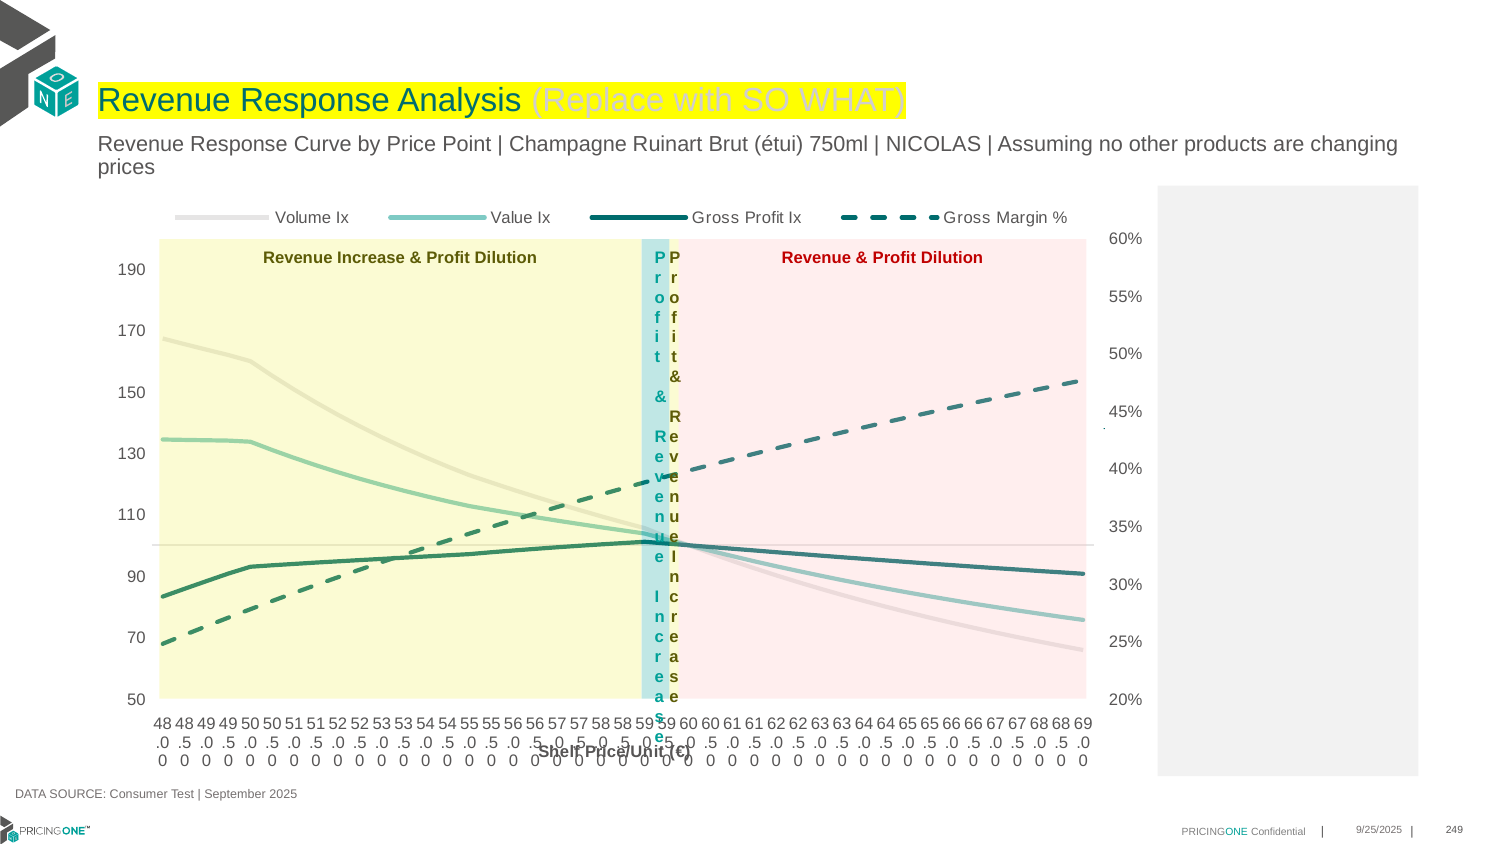

# Revenue Response Analysis (Replace with SO WHAT)

Revenue Response Curve by Price Point | Champagne Ruinart Brut (étui) 750ml | NICOLAS | Assuming no other products are changing prices

### Chart:

| Category | Volume Ix | Value Ix | Gross Profit Ix | Gross Margin % |
|---|---|---|---|---|
| 48.00 | 167.3495157050101 | 134.4551868066448 | 83.29493325116063 | 0.24774060741094645 |
| 48.50 | 165.5023239575812 | 134.32294873188704 | 85.83914627468575 | 0.2554958588809365 |
| 49.00 | 163.70843345110006 | 134.20411711368112 | 88.33480421406273 | 0.26309283991276383 |
| 49.50 | 161.96538583923186 | 134.0979637710882 | 90.78387558105806 | 0.2705363465803117 |
| 50.00 | 159.94800069964293 | 133.73383254873633 | 93.00047893908243 | 0.27783098311450855 |
| 50.50 | 155.1940715275775 | 131.0267051667122 | 93.4842313701982 | 0.2849811714005035 |
| 51.00 | 150.7048217227993 | 128.46843947597594 | 93.9339783310825 | 0.29199115991618496 |
| 51.50 | 146.47113677215776 | 126.05751554158482 | 94.36046557003587 | 0.29886503215000837 |
| 52.00 | 142.48103354592695 | 123.78964610483456 | 94.7717677742572 | 0.30560671453318117 |
| 52.50 | 138.72021874560338 | 121.65814913806648 | 95.17337153989587 | 0.3122199839185796 |
| 53.00 | 135.17297880989653 | 119.65463954131998 | 95.56856280899756 | 0.31870847463632884 |
| 53.50 | 131.82310524623955 | 117.7697950424027 | 95.95895183719956 | 0.3250756851537464 |
| 54.00 | 128.65466296762864 | 115.99402551513522 | 96.3449967850662 | 0.3313249843652858 |
| 54.50 | 125.65252583804367 | 114.31796829464429 | 96.72644458627072 | 0.33745961753624637 |
| 55.00 | 122.83387629088335 | 112.76112478211806 | 97.12732300498084 | 0.34348271192228064 |
| 55.50 | 120.40789955753229 | 111.51935658880423 | 97.72893703077428 | 0.3493972820851429 |
| 56.00 | 118.06506699700708 | 110.31595290350502 | 98.29823375777971 | 0.3552062349236683 |
| 56.50 | 115.80166367366027 | 109.1494139248658 | 98.83726257032353 | 0.36091237443761803 |
| 57.00 | 113.61403336910058 | 108.01817807937238 | 99.34781321377754 | 0.36651840624079696 |
| 57.50 | 111.49861241340422 | 106.92065651906526 | 99.83145222983316 | 0.37202694183870305 |
| 58.00 | 109.45195496510998 | 105.85526101296776 | 100.28955580449457 | 0.377440502684921 |
| 58.50 | 107.47075096964656 | 104.820425950899 | 100.72333892852158 | 0.3827615240294944 |
| 59.00 | 105.55183798043426 | 103.81462521133413 | 101.13388093242341 | 0.38799235857161735 |
| 59.50 | 102.71778671510307 | 101.87227746060323 | 100.56811893831747 | 0.39313527992815844 |
| 60.00 | 100.0 | 100.0 | 100.0 | 0.39819248592875706 |
| 60.50 | 97.39348611075113 | 98.19556920017608 | 99.43172744612743 | 0.40316610174752765 |
| 61.00 | 94.89335550839105 | 96.45670787003375 | 98.86519320254287 | 0.4080581828807447 |
| 61.50 | 92.49483232203562 | 94.78110058954987 | 98.30200068850408 | 0.41287071797927527 |
| 62.00 | 90.19326464234534 | 93.1664084193334 | 97.74348786600186 | 0.41760563154395847 |
| 62.50 | 87.98413367190491 | 91.61028296698233 | 97.19075031890661 | 0.42226478649160676 |
| 63.00 | 85.86306172957676 | 90.11037974141938 | 96.64466419117358 | 0.4268499865988164 |
| 63.50 | 83.82581907448761 | 88.66437069263927 | 96.10590877684996 | 0.4313629788303217 |
| 64.00 | 81.86832950302112 | 87.2699558186252 | 95.57498853453097 | 0.43580545555820976 |
| 64.50 | 79.9866746771351 | 85.92487372314778 | 95.05225429698366 | 0.4401790566779136 |
| 65.00 | 78.1770971606012 | 84.62691102491242 | 94.53792346178452 | 0.44448537162654506 |
| 65.50 | 76.43600216651834 | 83.37391054589676 | 94.03209897780889 | 0.4487259413087851 |
| 66.00 | 74.75995804985432 | 82.16377824010512 | 93.53478698101344 | 0.4529022599352337 |
| 66.50 | 73.14569560866776 | 80.99448885908409 | 93.04591297663212 | 0.4570157767778259 |
| 67.00 | 71.59010628396757 | 79.86409038390802 | 92.5653365095757 | 0.46106789784664826 |
| 67.50 | 70.09023936888623 | 78.77070728243837 | 92.09286430711352 | 0.4650599874922286 |
| 68.00 | 68.64329835208906 | 77.71254267400116 | 91.62826191545493 | 0.4689933699371387 |
| 68.50 | 67.24663652800695 | 76.6878795005867 | 91.1712638831603 | 0.47286933074051724 |
| 69.00 | 65.89775200815244 | 75.69508081434897 | 90.72158256881097 | 0.4766891181989193 |
Revenue Increase & Profit Dilution
Profit & Revenue Increase
Profit & Revenue Increase
Revenue & Profit Dilution

DATA SOURCE: Consumer Test | September 2025

9/25/2025
249